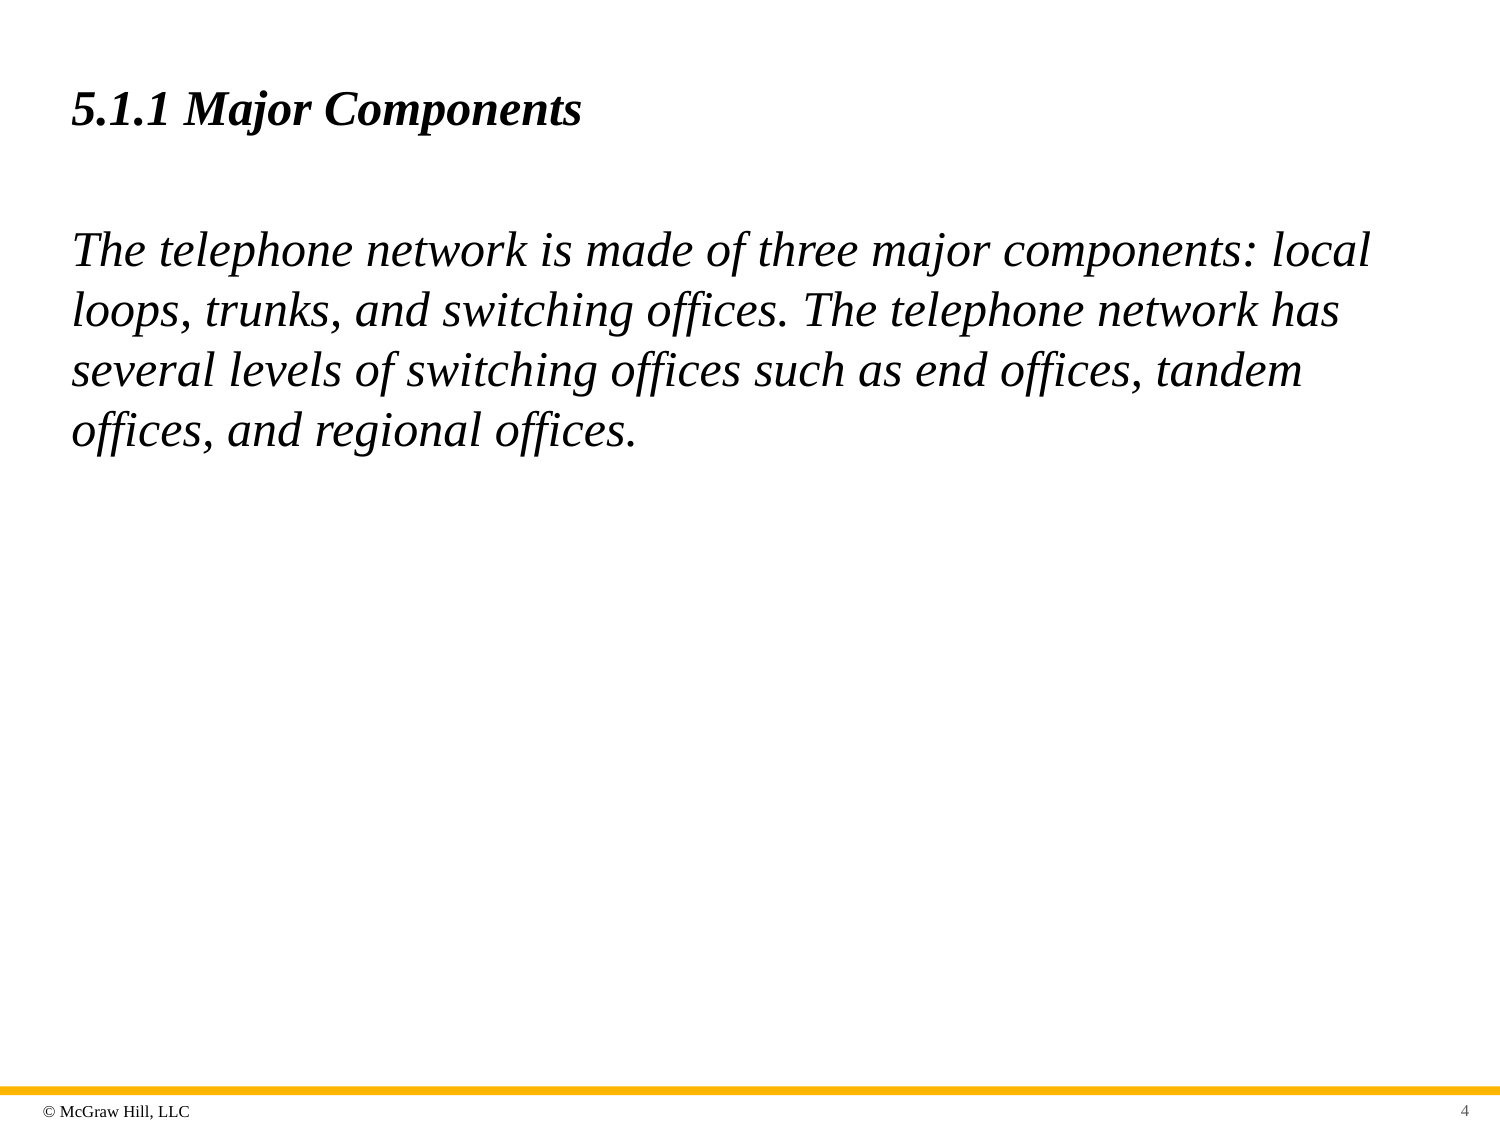

# 5.1.1 Major Components
The telephone network is made of three major components: local loops, trunks, and switching offices. The telephone network has several levels of switching offices such as end offices, tandem offices, and regional offices.
4